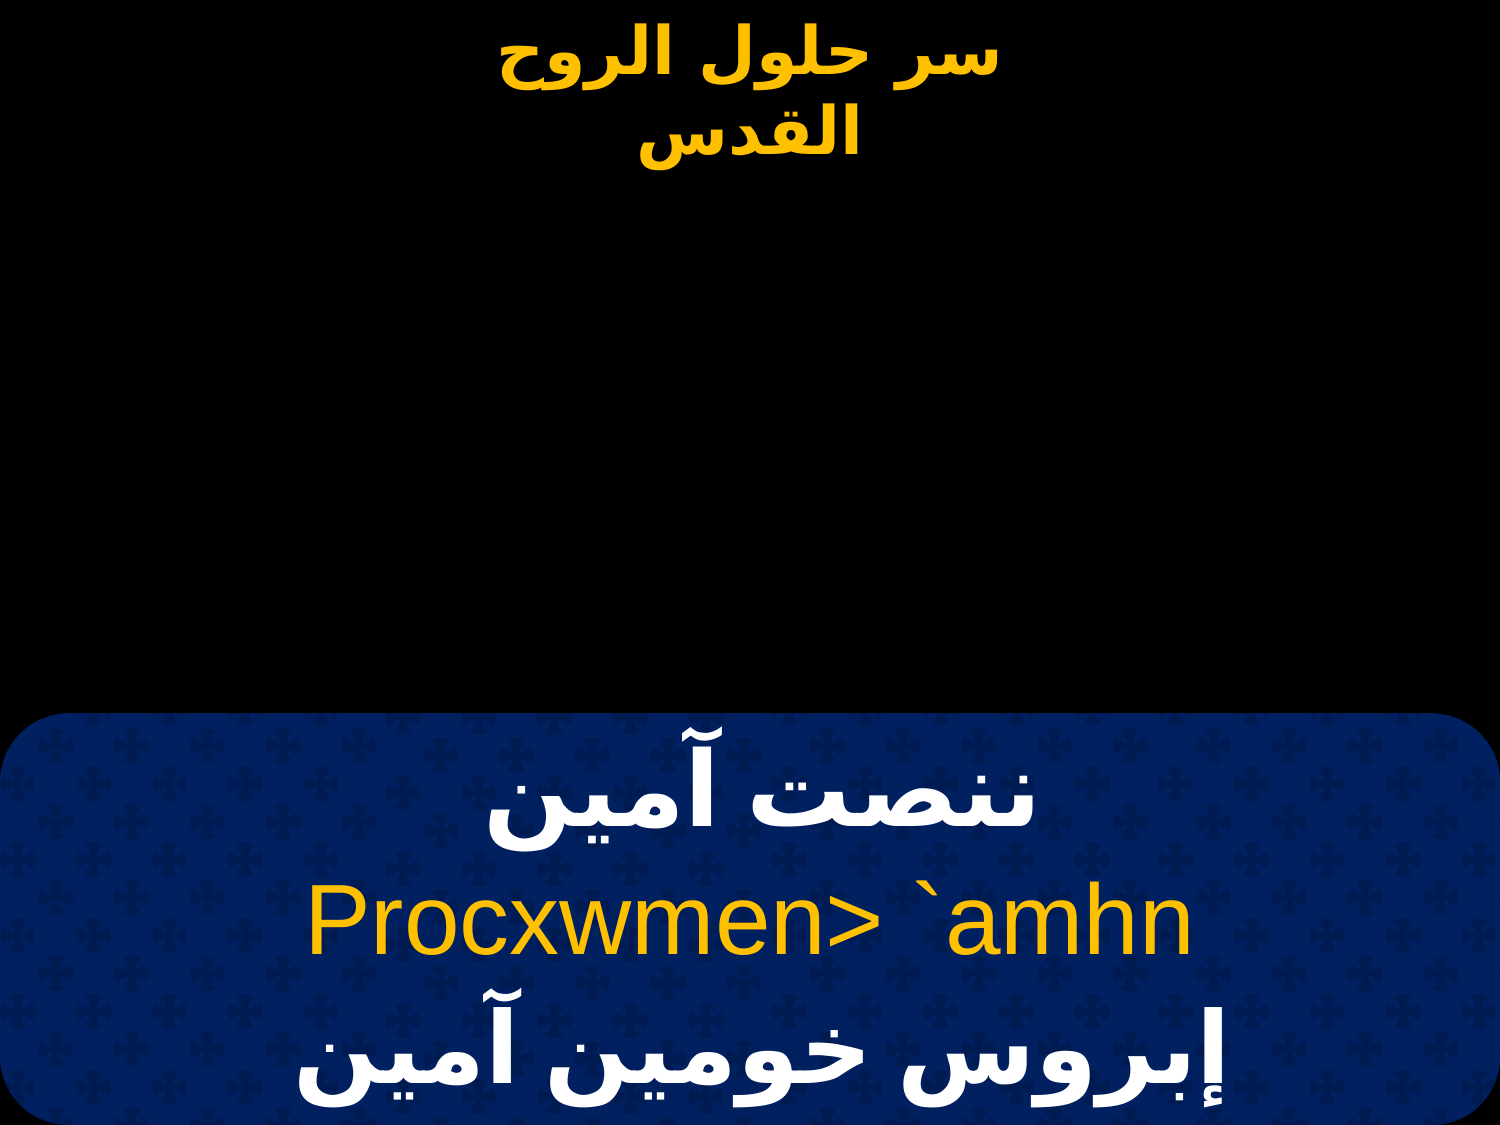

# ننصت آمين
Procxwmen> `amhn
إبروس خومين آمين